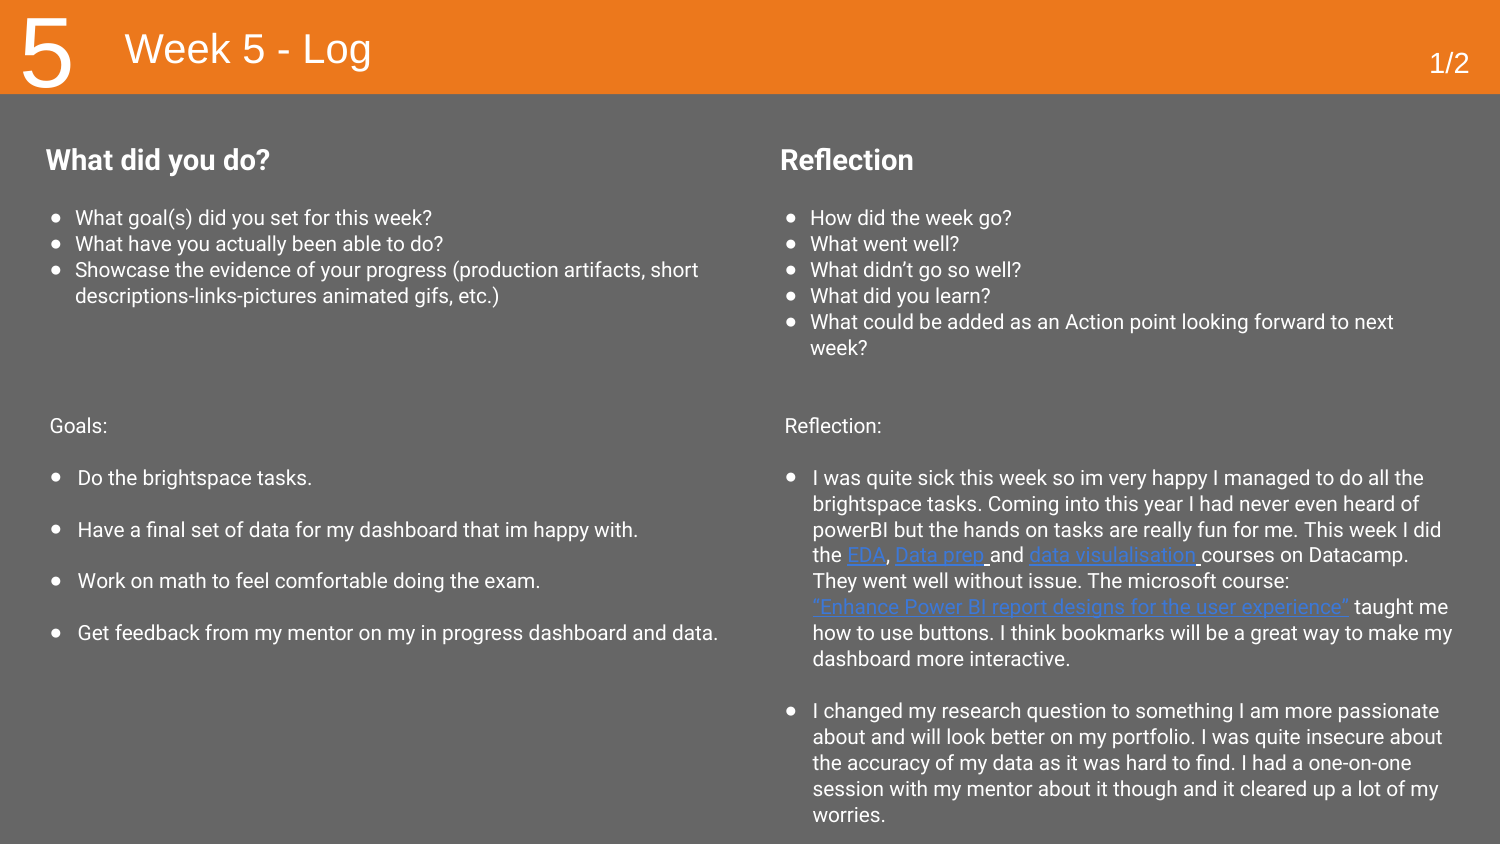

5
# Week 5 - Log
1/2

What did you do?
Reflection
What goal(s) did you set for this week?
What have you actually been able to do?
Showcase the evidence of your progress (production artifacts, short descriptions-links-pictures animated gifs, etc.)

Goals:

Do the brightspace tasks.

Have a final set of data for my dashboard that im happy with.

Work on math to feel comfortable doing the exam.

Get feedback from my mentor on my in progress dashboard and data.
How did the week go?
What went well?
What didn’t go so well?
What did you learn?
What could be added as an Action point looking forward to next week?

Reflection:

I was quite sick this week so im very happy I managed to do all the brightspace tasks. Coming into this year I had never even heard of powerBI but the hands on tasks are really fun for me. This week I did the EDA, Data prep and data visulalisation courses on Datacamp. They went well without issue. The microsoft course: “Enhance Power BI report designs for the user experience” taught me how to use buttons. I think bookmarks will be a great way to make my dashboard more interactive.

I changed my research question to something I am more passionate about and will look better on my portfolio. I was quite insecure about the accuracy of my data as it was hard to find. I had a one-on-one session with my mentor about it though and it cleared up a lot of my worries.